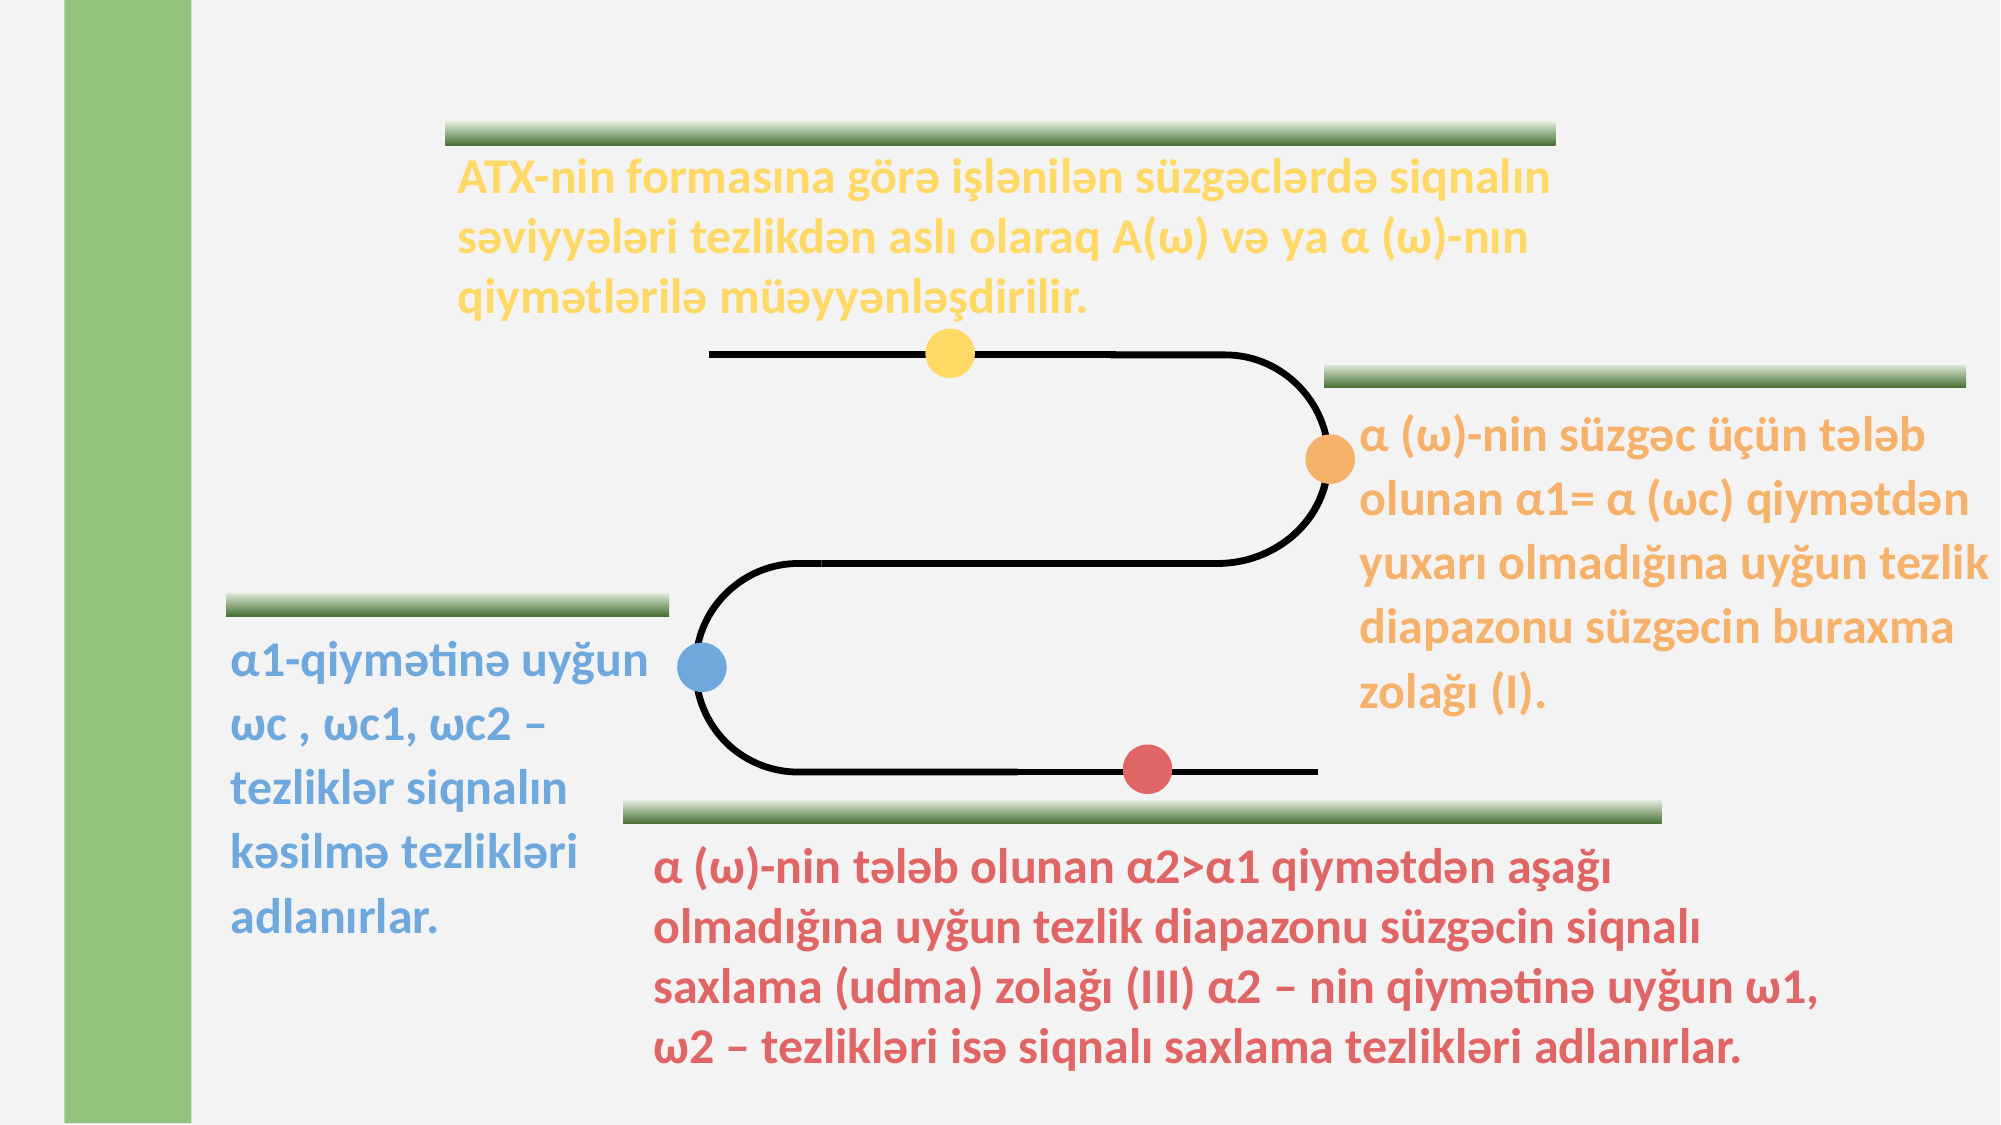

ATX-nin formasına görə işlənilən süzgəclərdə siqnalın səviyyələri tezlikdən aslı olaraq A(ω) və ya α (ω)-nın qiymətlərilə müəyyənləşdirilir.

α (ω)-nin süzgəc üçün tələb olunan α1= α (ωc) qiymətdən yuxarı olmadığına uyğun tezlik diapazonu süzgəcin buraxma zolağı (I).

α1-qiymətinə uyğun ωc , ωc1, ωc2 – tezliklər siqnalın kəsilmə tezlikləri adlanırlar.

α (ω)-nin tələb olunan α2>α1 qiymətdən aşağı olmadığına uyğun tezlik diapazonu süzgəcin siqnalı saxlama (udma) zolağı (III) α2 – nin qiymətinə uyğun ω1, ω2 – tezlikləri isə siqnalı saxlama tezlikləri adlanırlar.